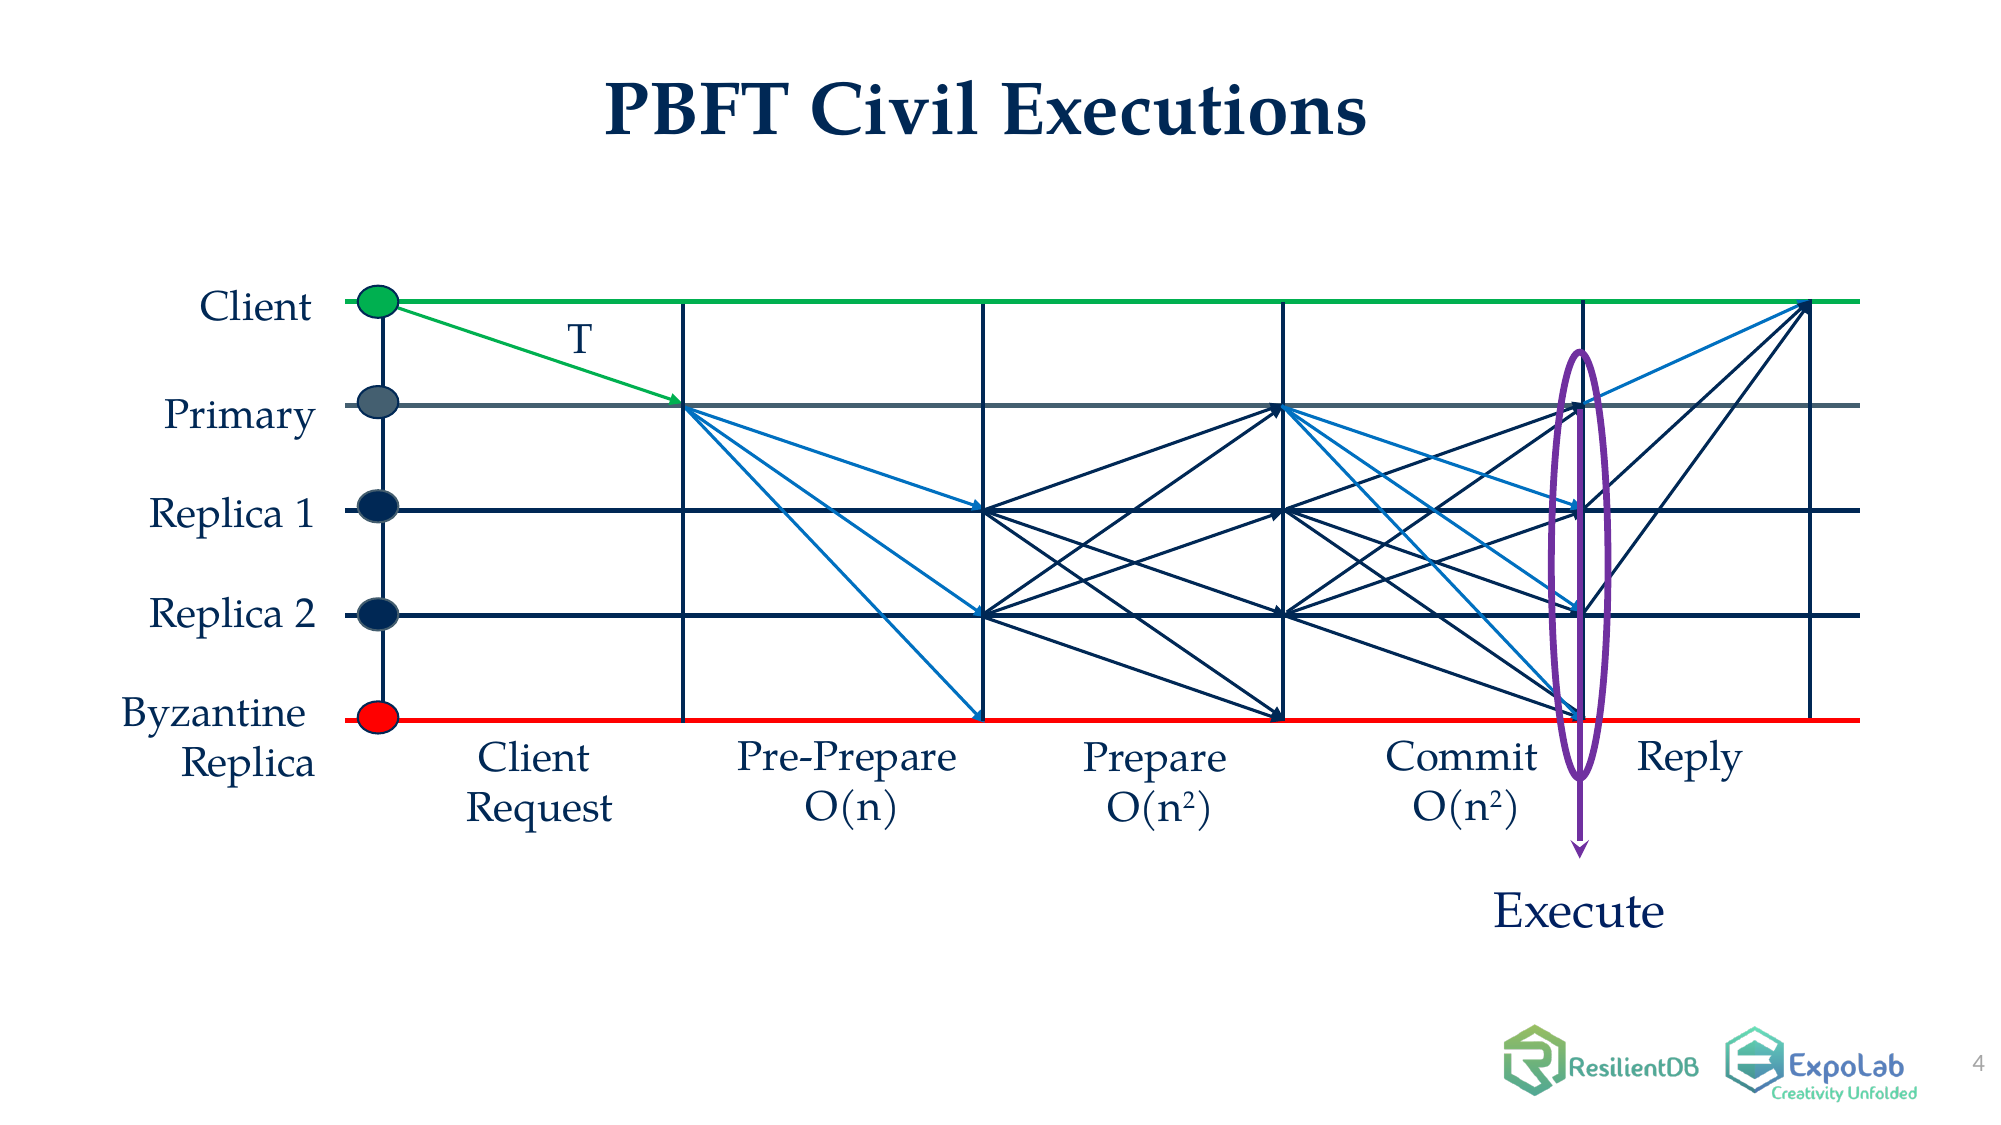

PBFT Civil Executions
Client

T

Execute
Primary

Replica 1

Replica 2

Byzantine
Replica

Reply
Commit
O(n2)
Pre-Prepare
O(n)
Prepare
O(n2)
Client
Request
4